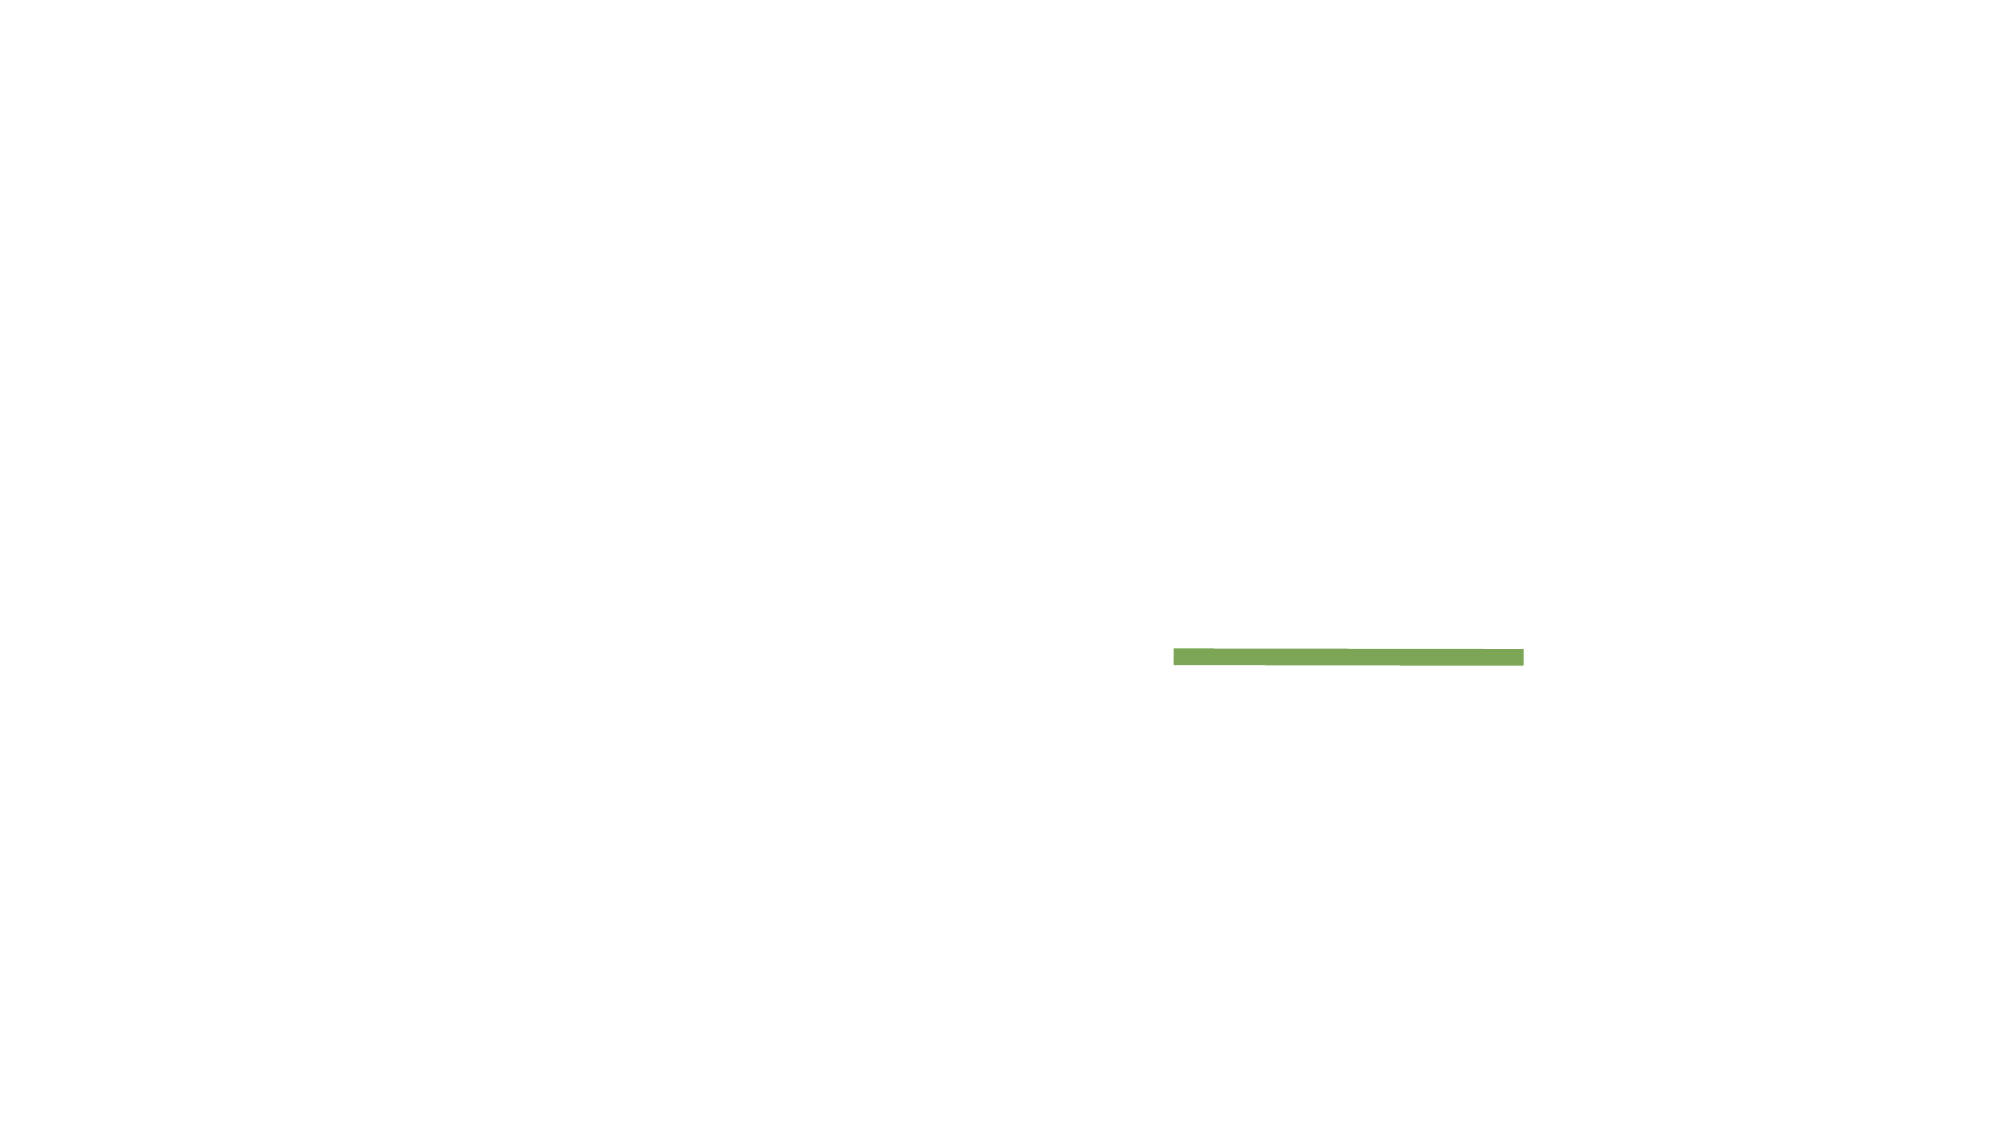

# DONT KNOW WHAT TO SAY ABOUT BOUNDARIES